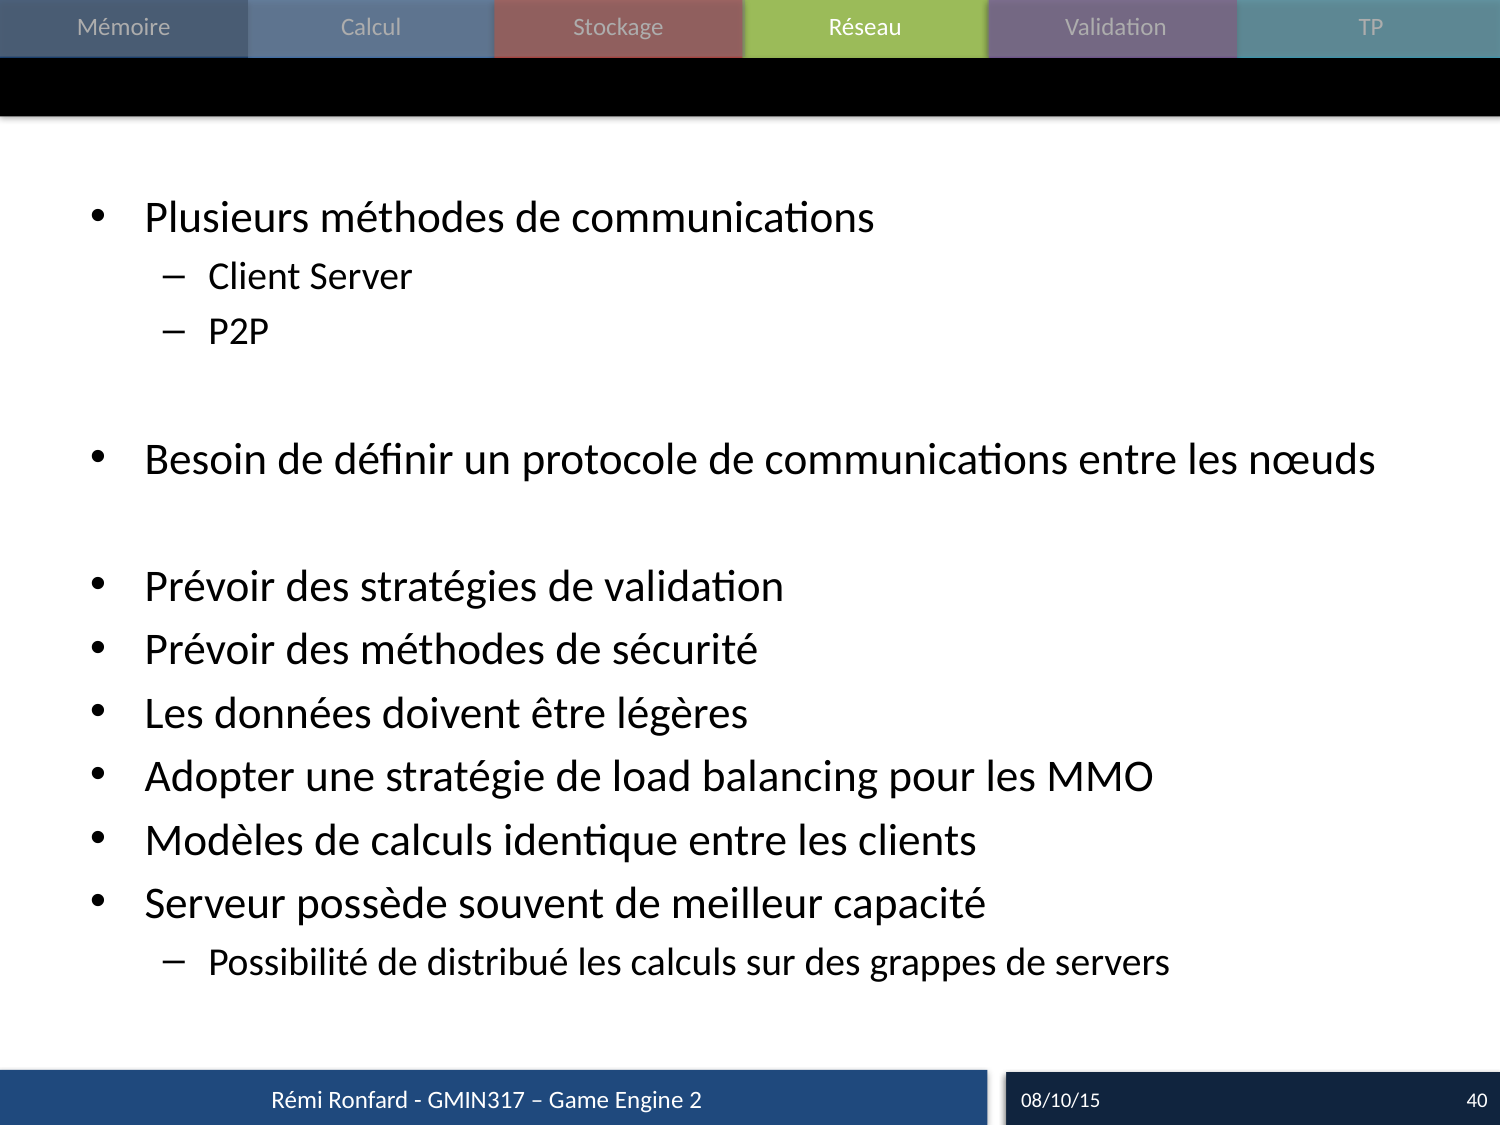

#
Plusieurs méthodes de communications
Client Server
P2P

Besoin de définir un protocole de communications entre les nœuds

Prévoir des stratégies de validation
Prévoir des méthodes de sécurité
Les données doivent être légères
Adopter une stratégie de load balancing pour les MMO
Modèles de calculs identique entre les clients
Serveur possède souvent de meilleur capacité
Possibilité de distribué les calculs sur des grappes de servers
Rémi Ronfard - GMIN317 – Game Engine 2
08/10/15
40